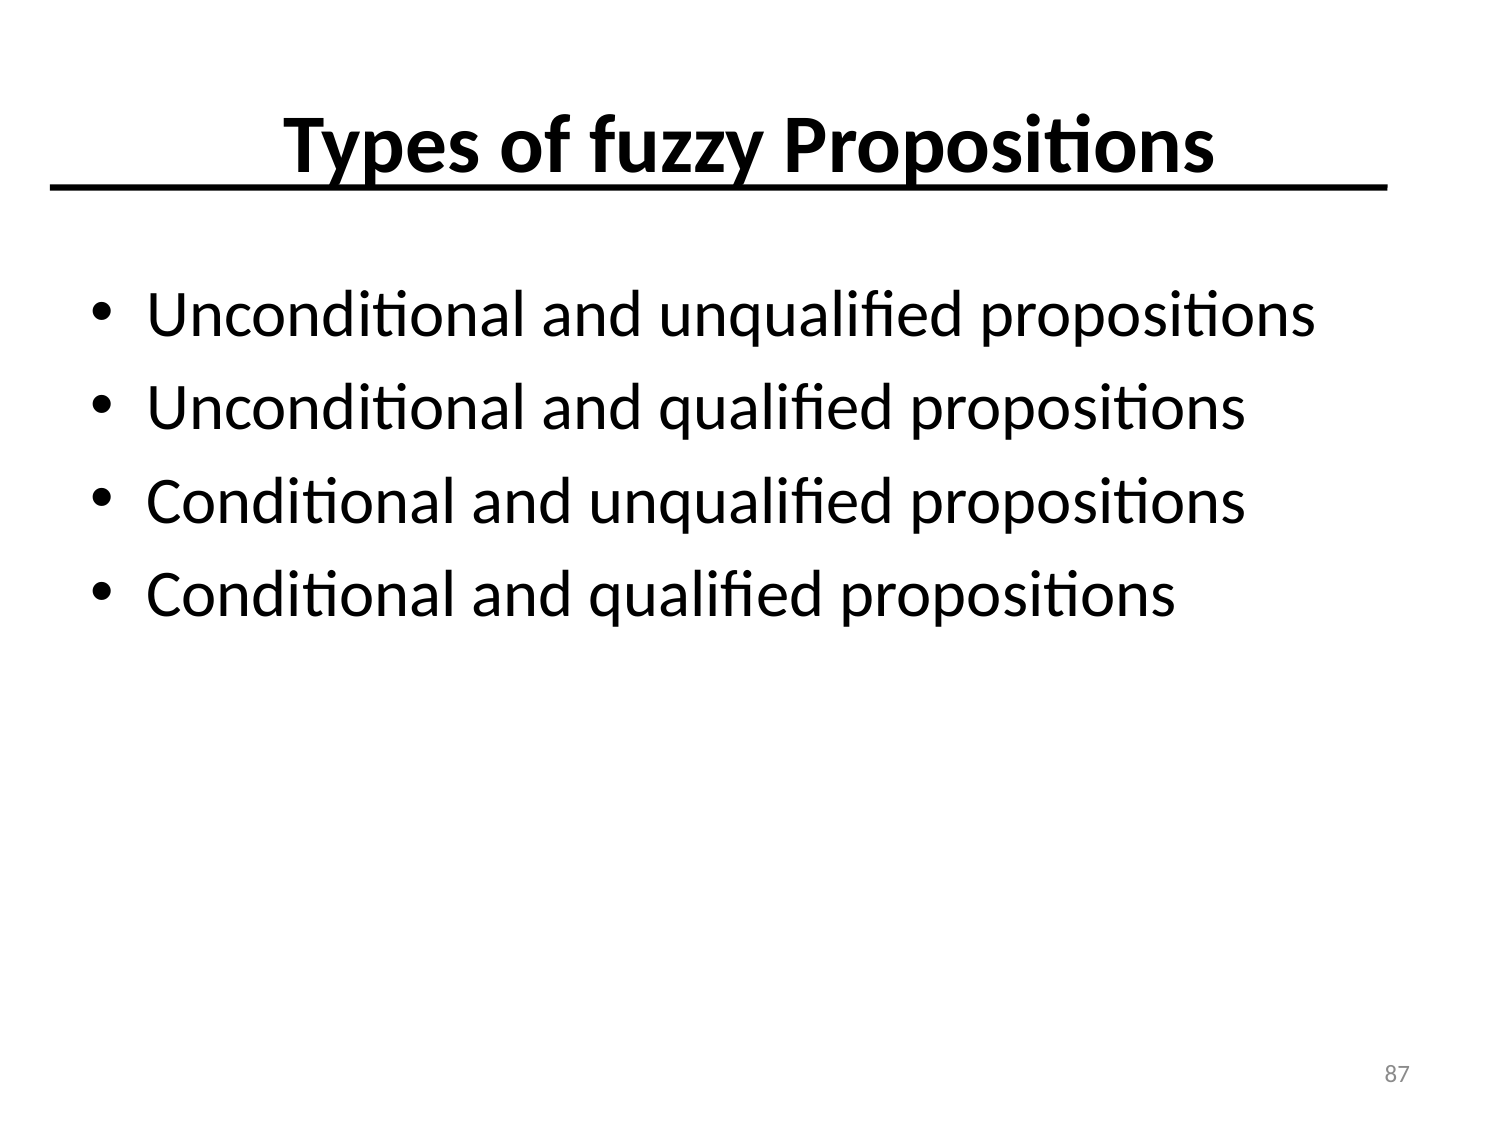

# Types of fuzzy Propositions

Unconditional and unqualified propositions
Unconditional and qualified propositions
Conditional and unqualified propositions
Conditional and qualified propositions

87